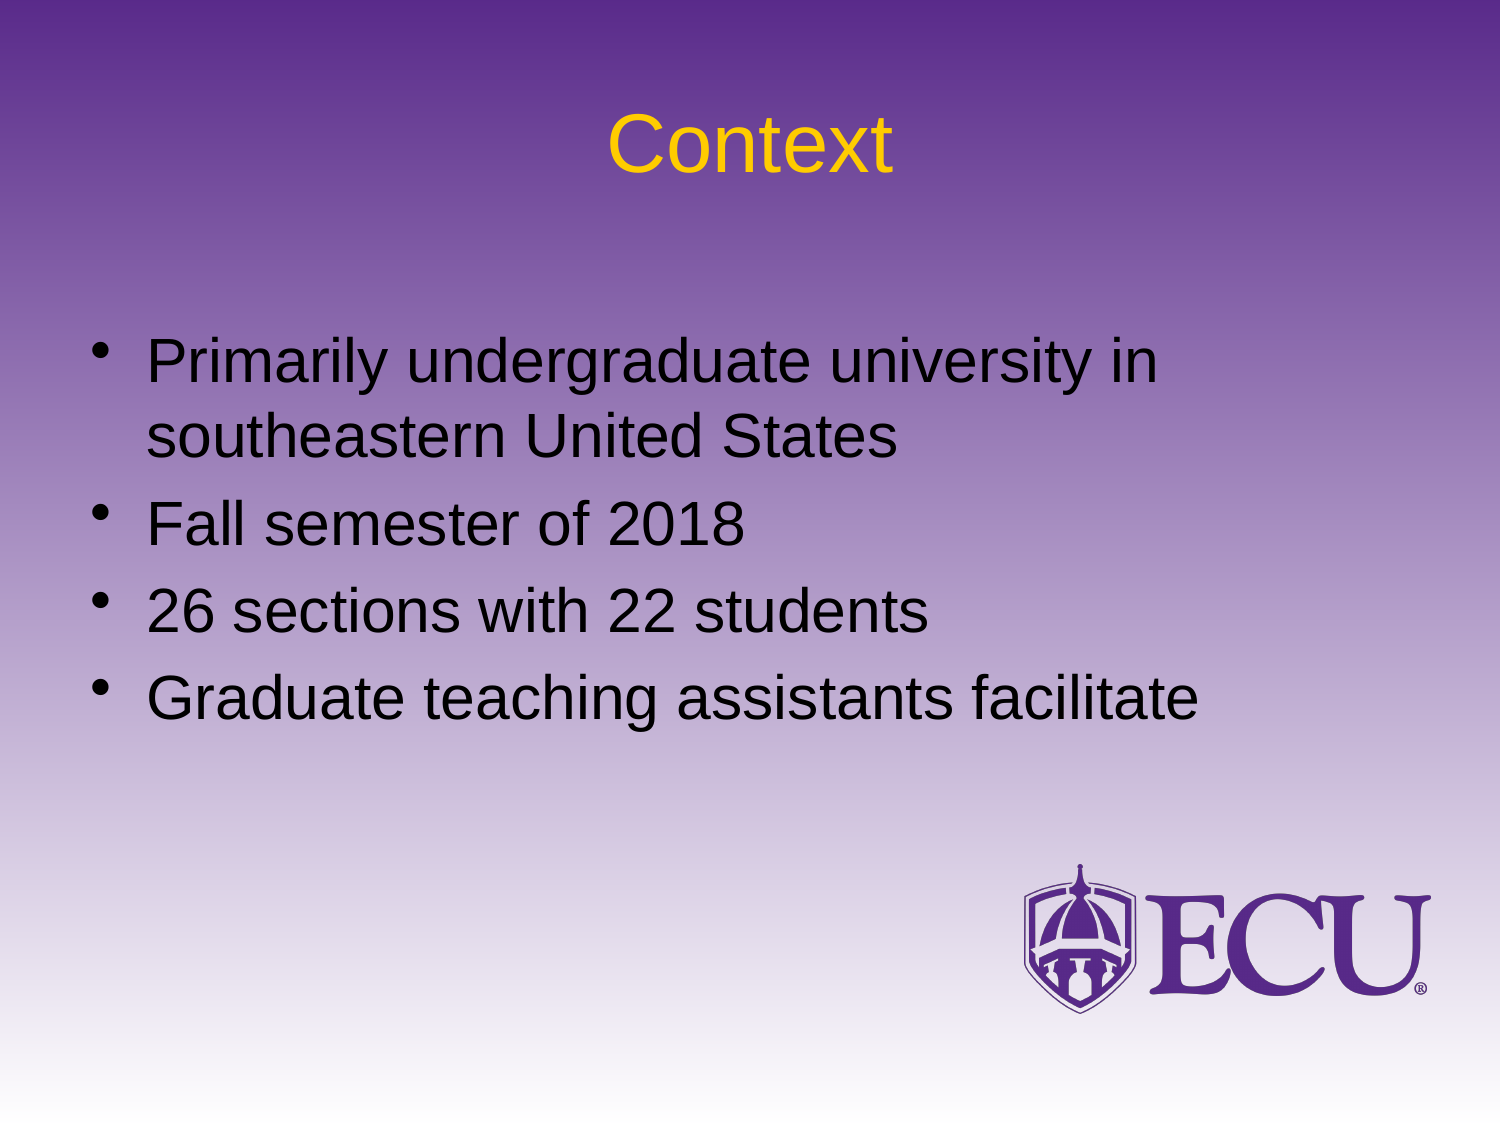

# Context
Primarily undergraduate university in southeastern United States
Fall semester of 2018
26 sections with 22 students
Graduate teaching assistants facilitate